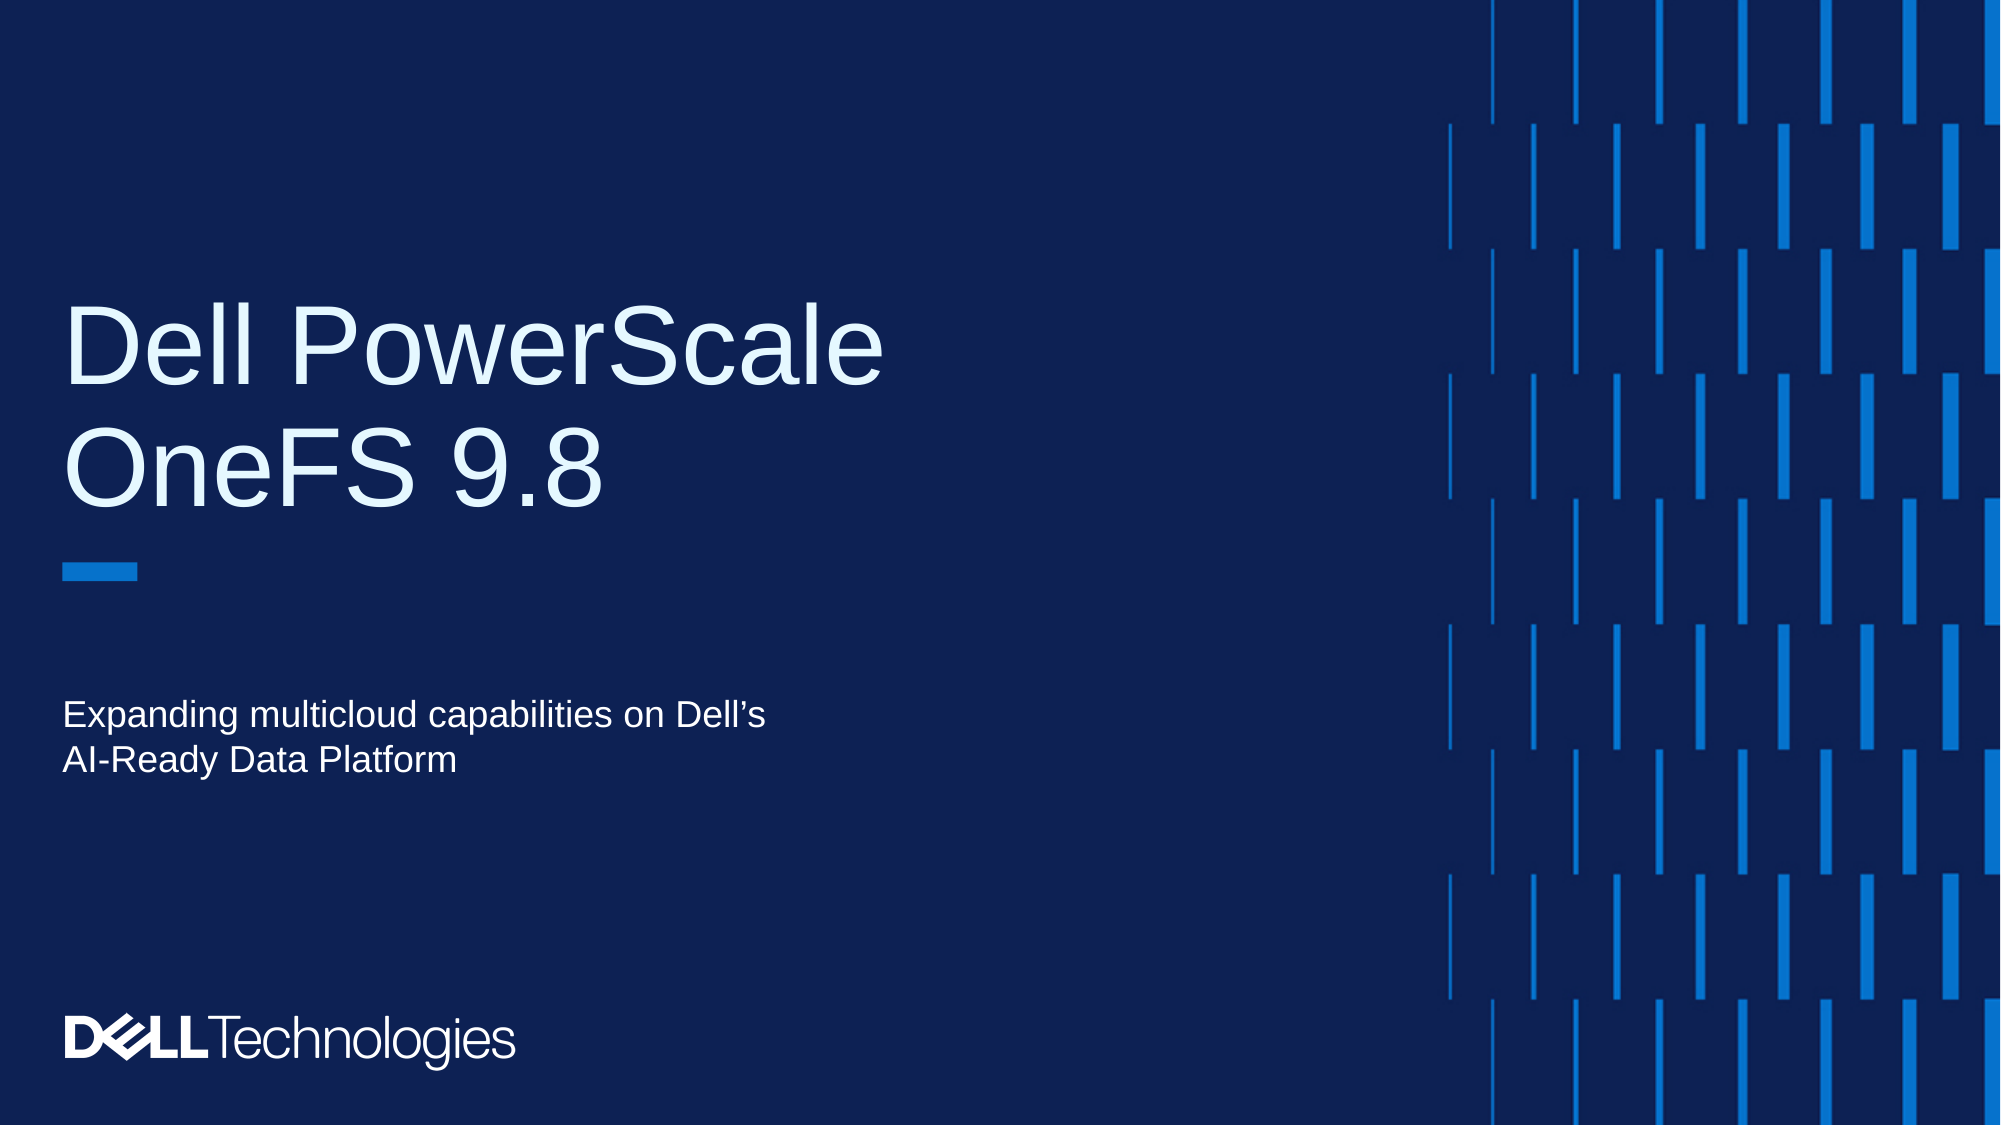

# Dell PowerScale OneFS 9.8
Expanding multicloud capabilities on Dell’s AI-Ready Data Platform